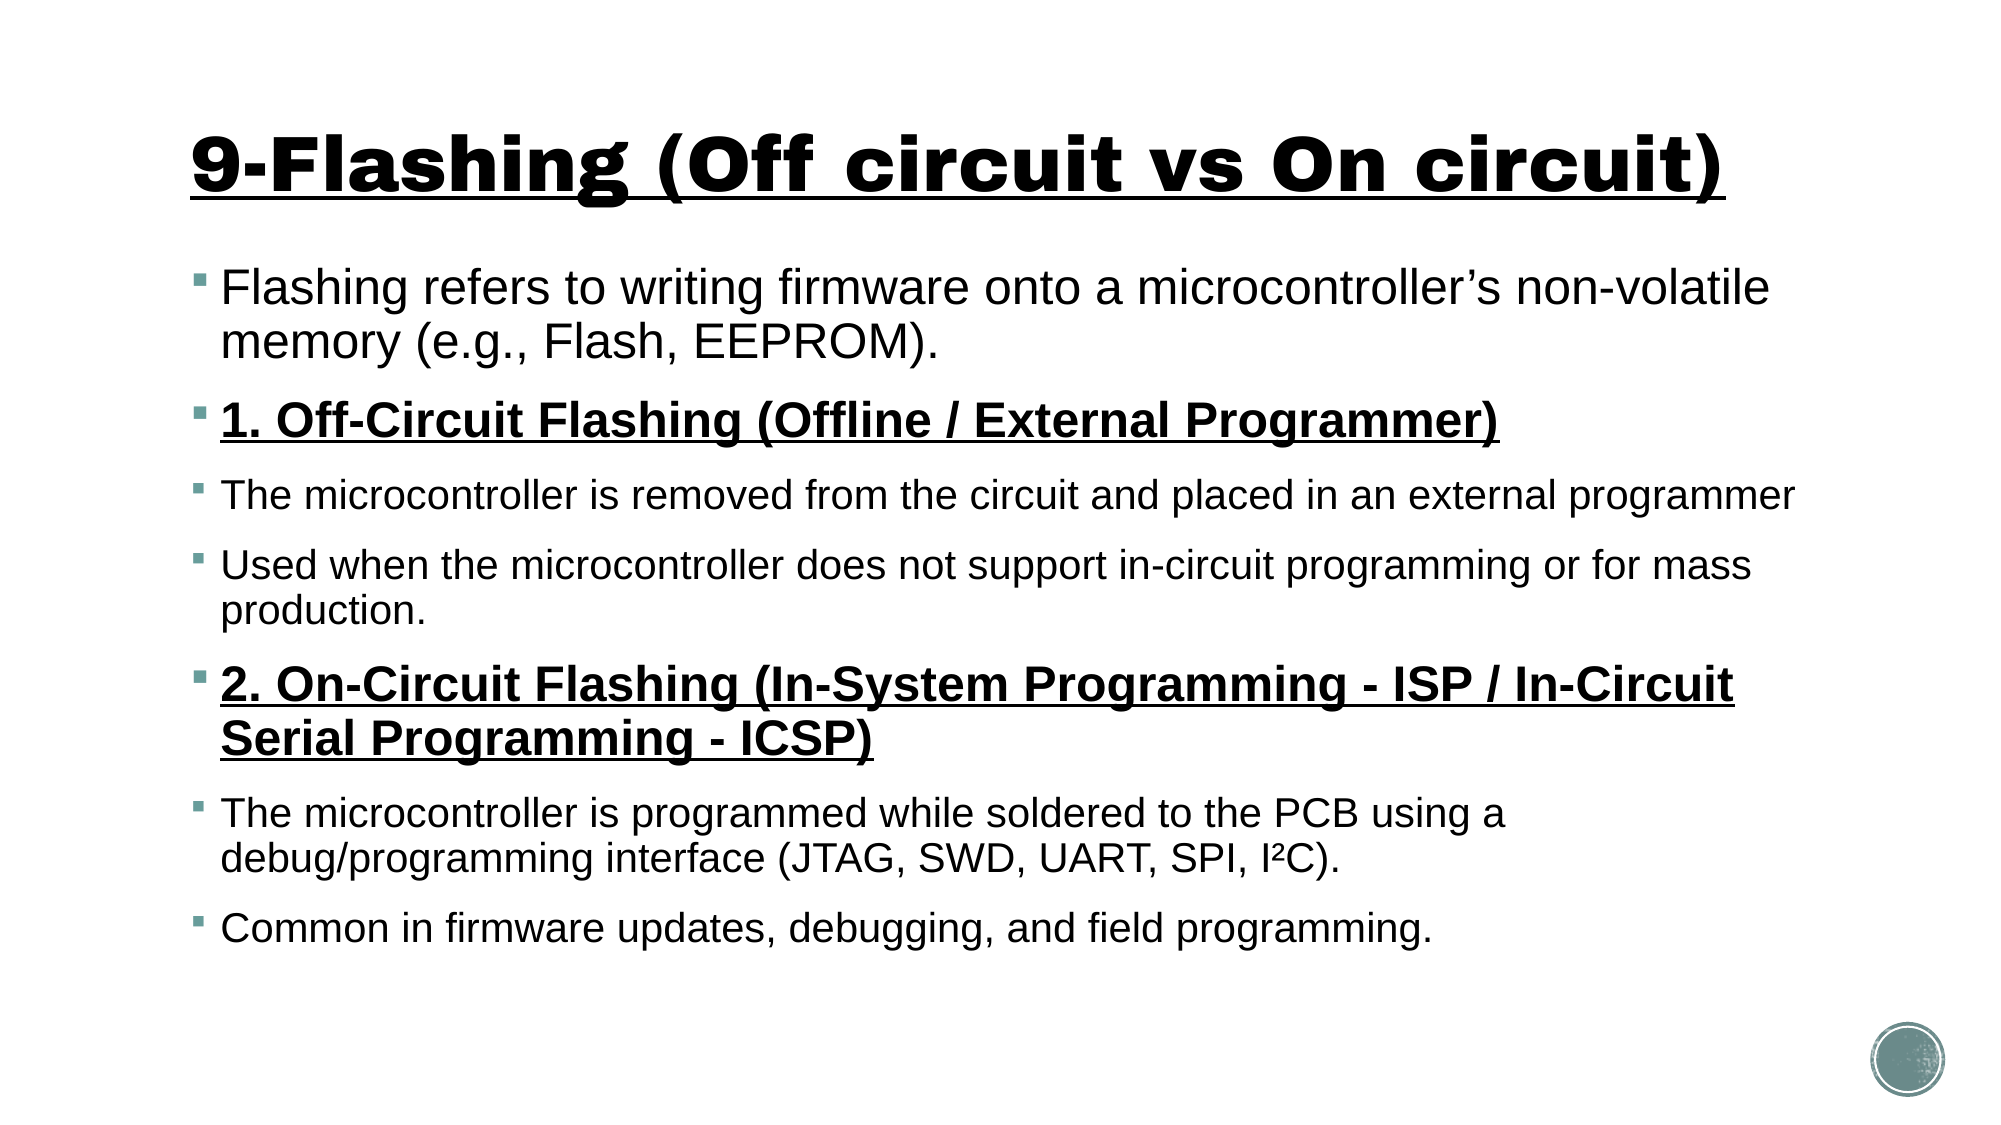

# 9-Flashing (Off circuit vs On circuit)
Flashing refers to writing firmware onto a microcontroller’s non-volatile memory (e.g., Flash, EEPROM).
1. Off-Circuit Flashing (Offline / External Programmer)
The microcontroller is removed from the circuit and placed in an external programmer
Used when the microcontroller does not support in-circuit programming or for mass production.
2. On-Circuit Flashing (In-System Programming - ISP / In-Circuit Serial Programming - ICSP)
The microcontroller is programmed while soldered to the PCB using a debug/programming interface (JTAG, SWD, UART, SPI, I²C).
Common in firmware updates, debugging, and field programming.